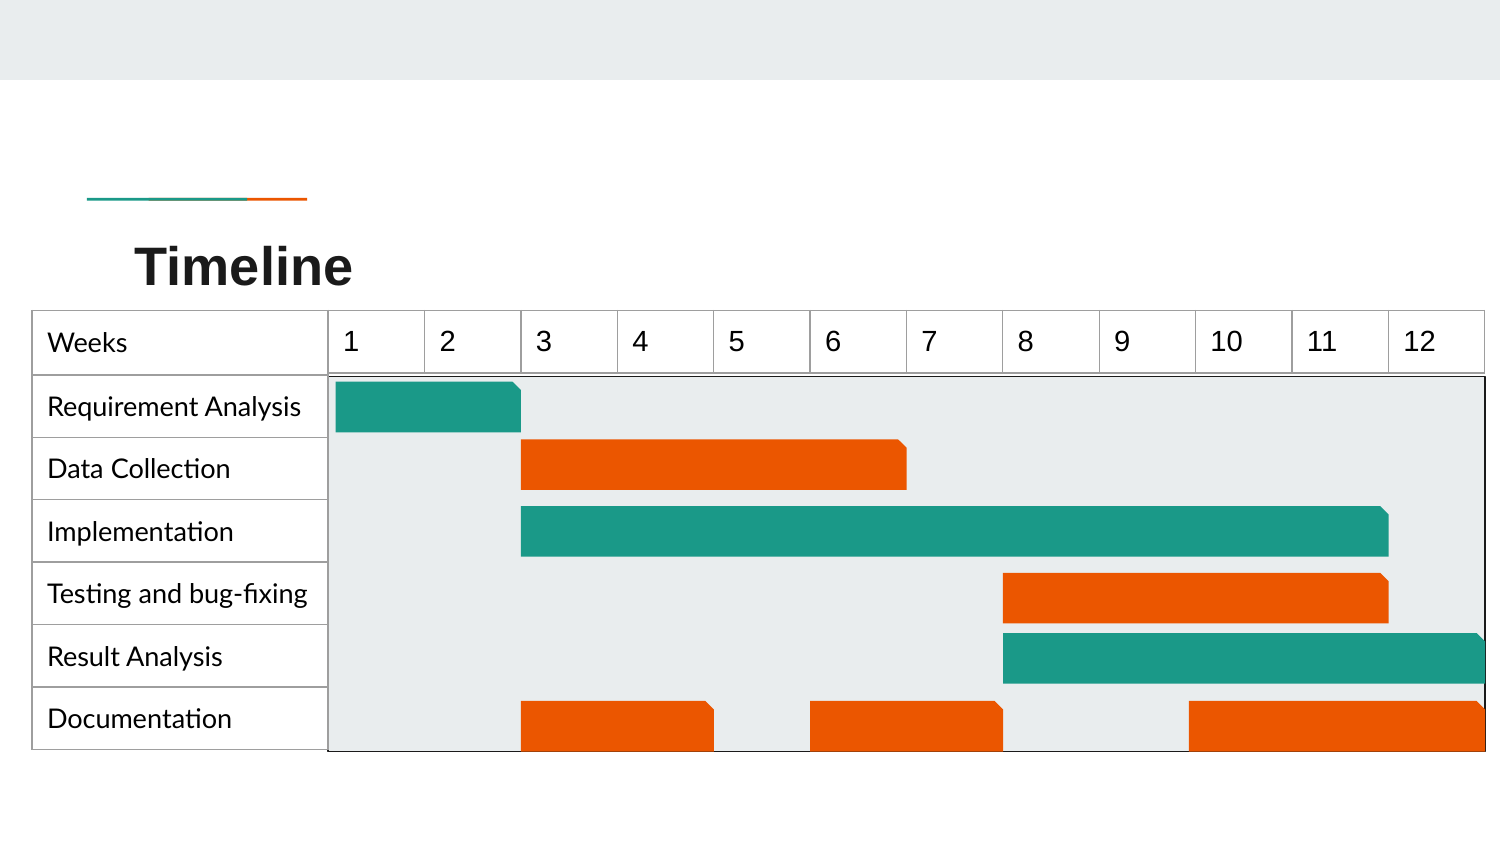

# Timeline
| Weeks |
| --- |
| Requirement Analysis |
| Data Collection |
| Implementation |
| Testing and bug-fixing |
| Result Analysis |
| Documentation |
| 1 | 2 | 3 | 4 | 5 | 6 | 7 | 8 | 9 | 10 | 11 | 12 |
| --- | --- | --- | --- | --- | --- | --- | --- | --- | --- | --- | --- |